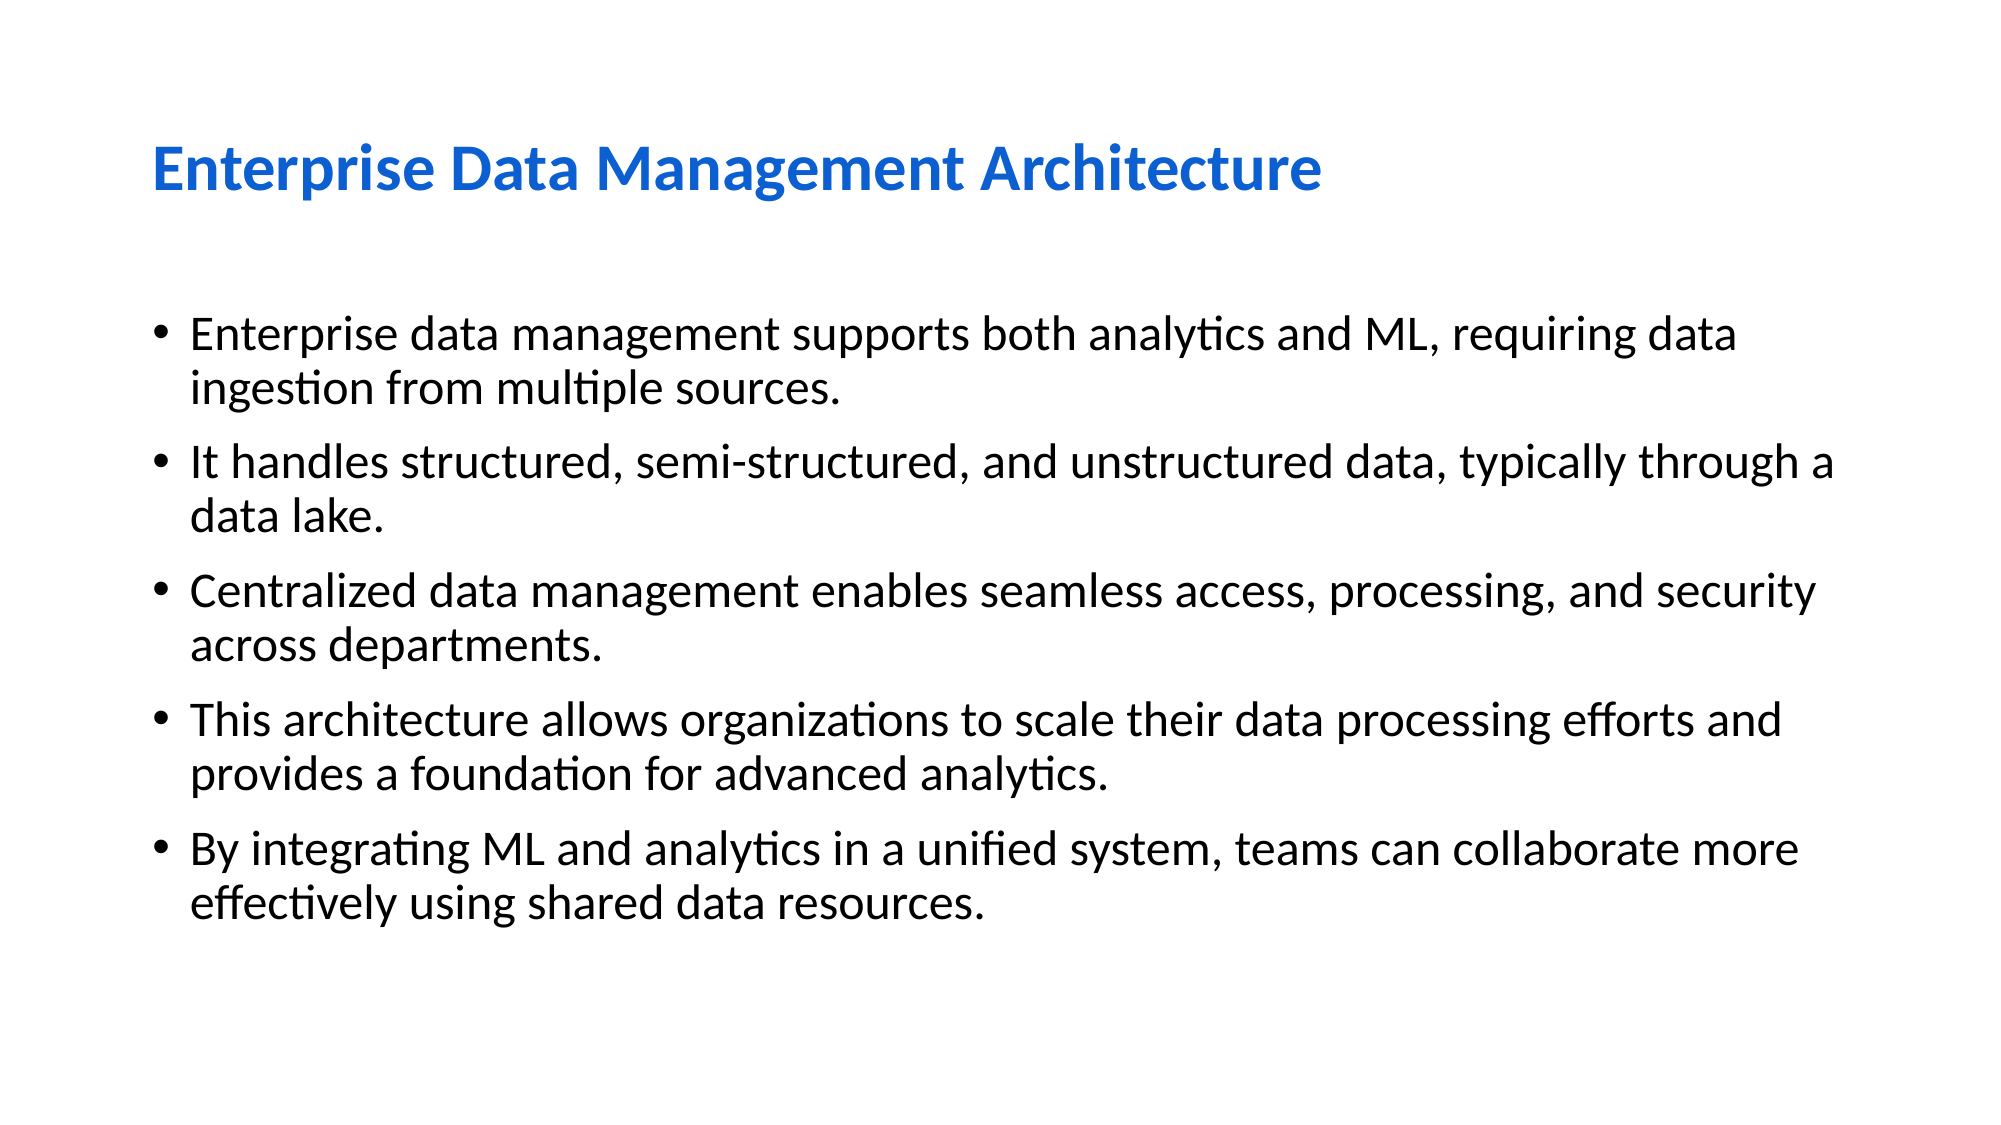

# Enterprise Data Management Architecture
Enterprise data management supports both analytics and ML, requiring data ingestion from multiple sources.
It handles structured, semi-structured, and unstructured data, typically through a data lake.
Centralized data management enables seamless access, processing, and security across departments.
This architecture allows organizations to scale their data processing efforts and provides a foundation for advanced analytics.
By integrating ML and analytics in a unified system, teams can collaborate more effectively using shared data resources.